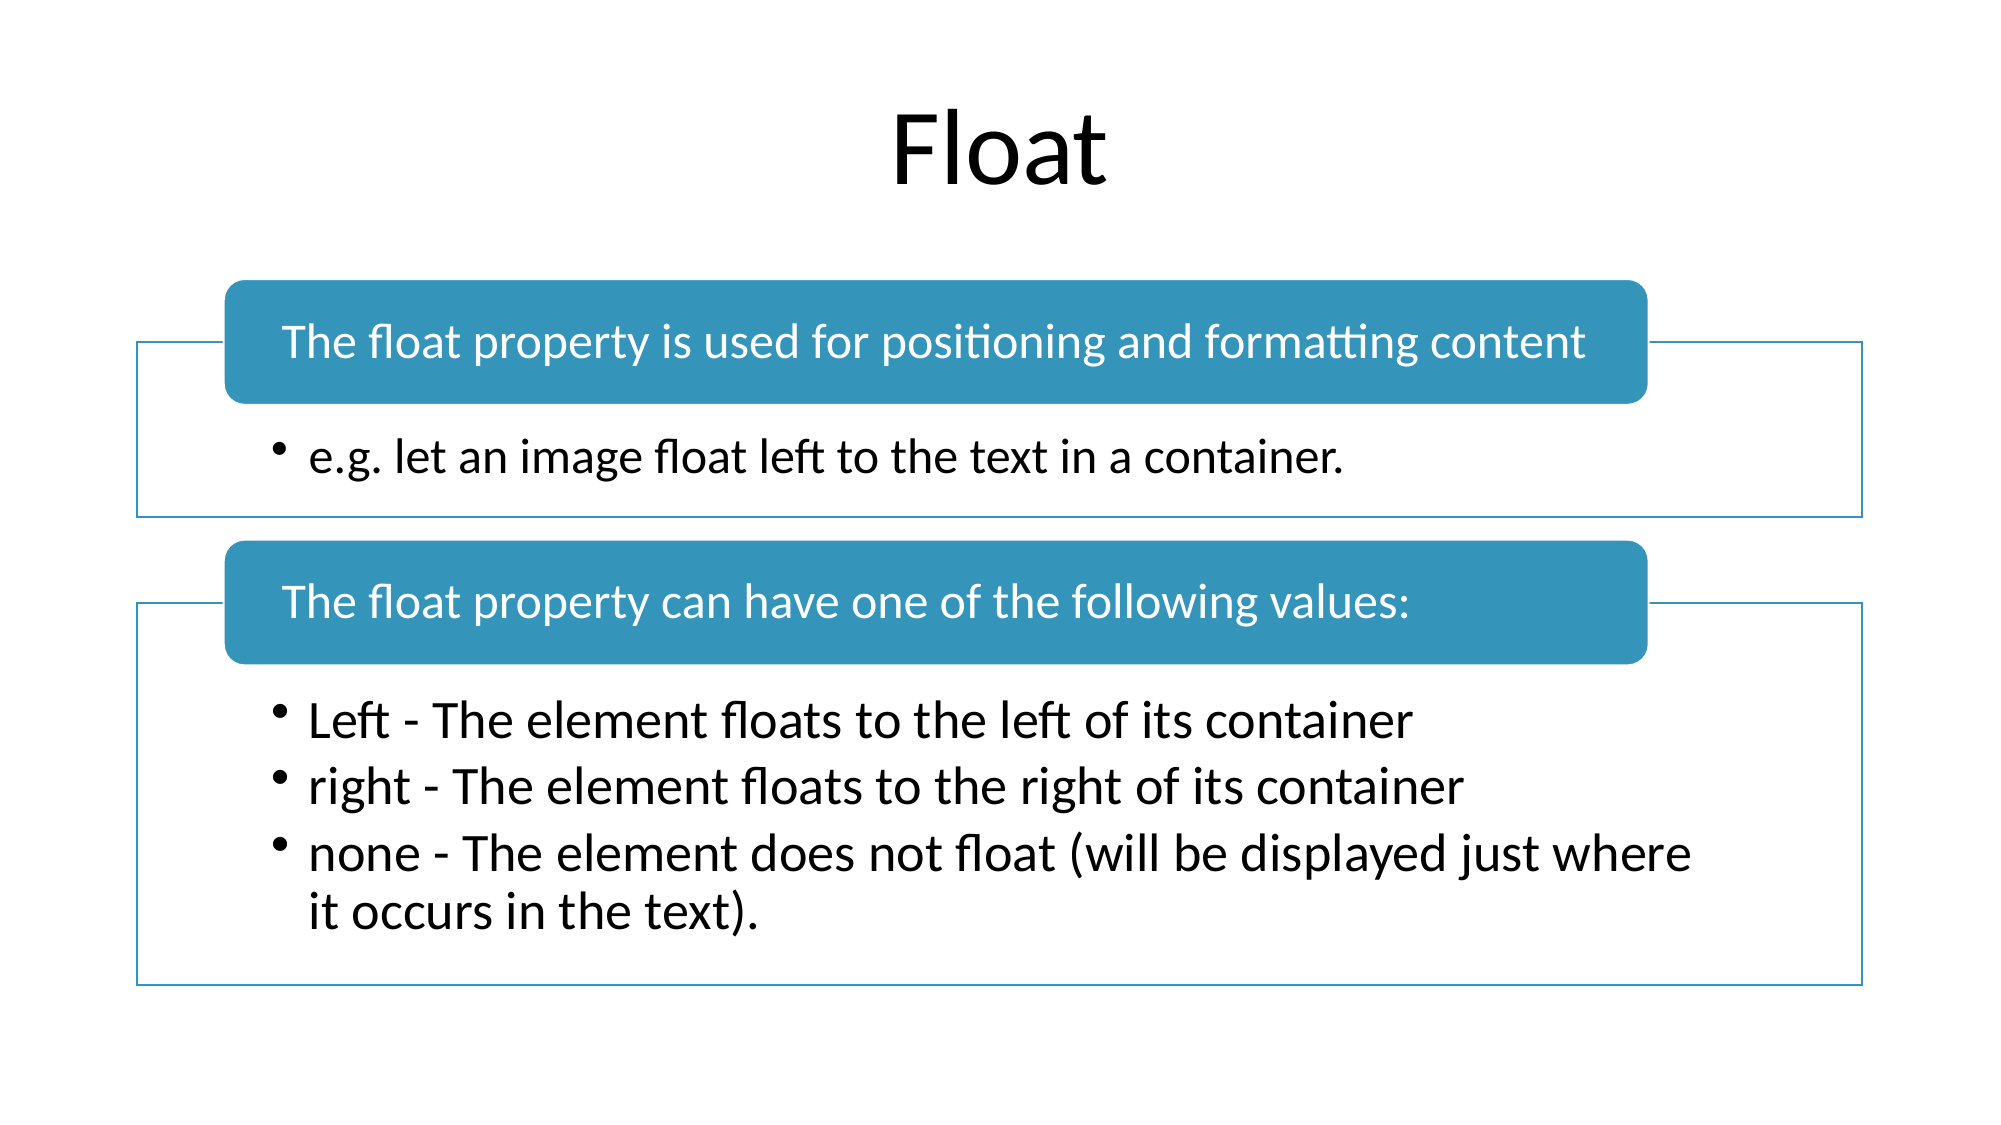

# Float
e.g. let an image float left to the text in a container.
The float property is used for positioning and formatting content
Left - The element floats to the left of its container
right - The element floats to the right of its container
none - The element does not float (will be displayed just where it occurs in the text).
The float property can have one of the following values: